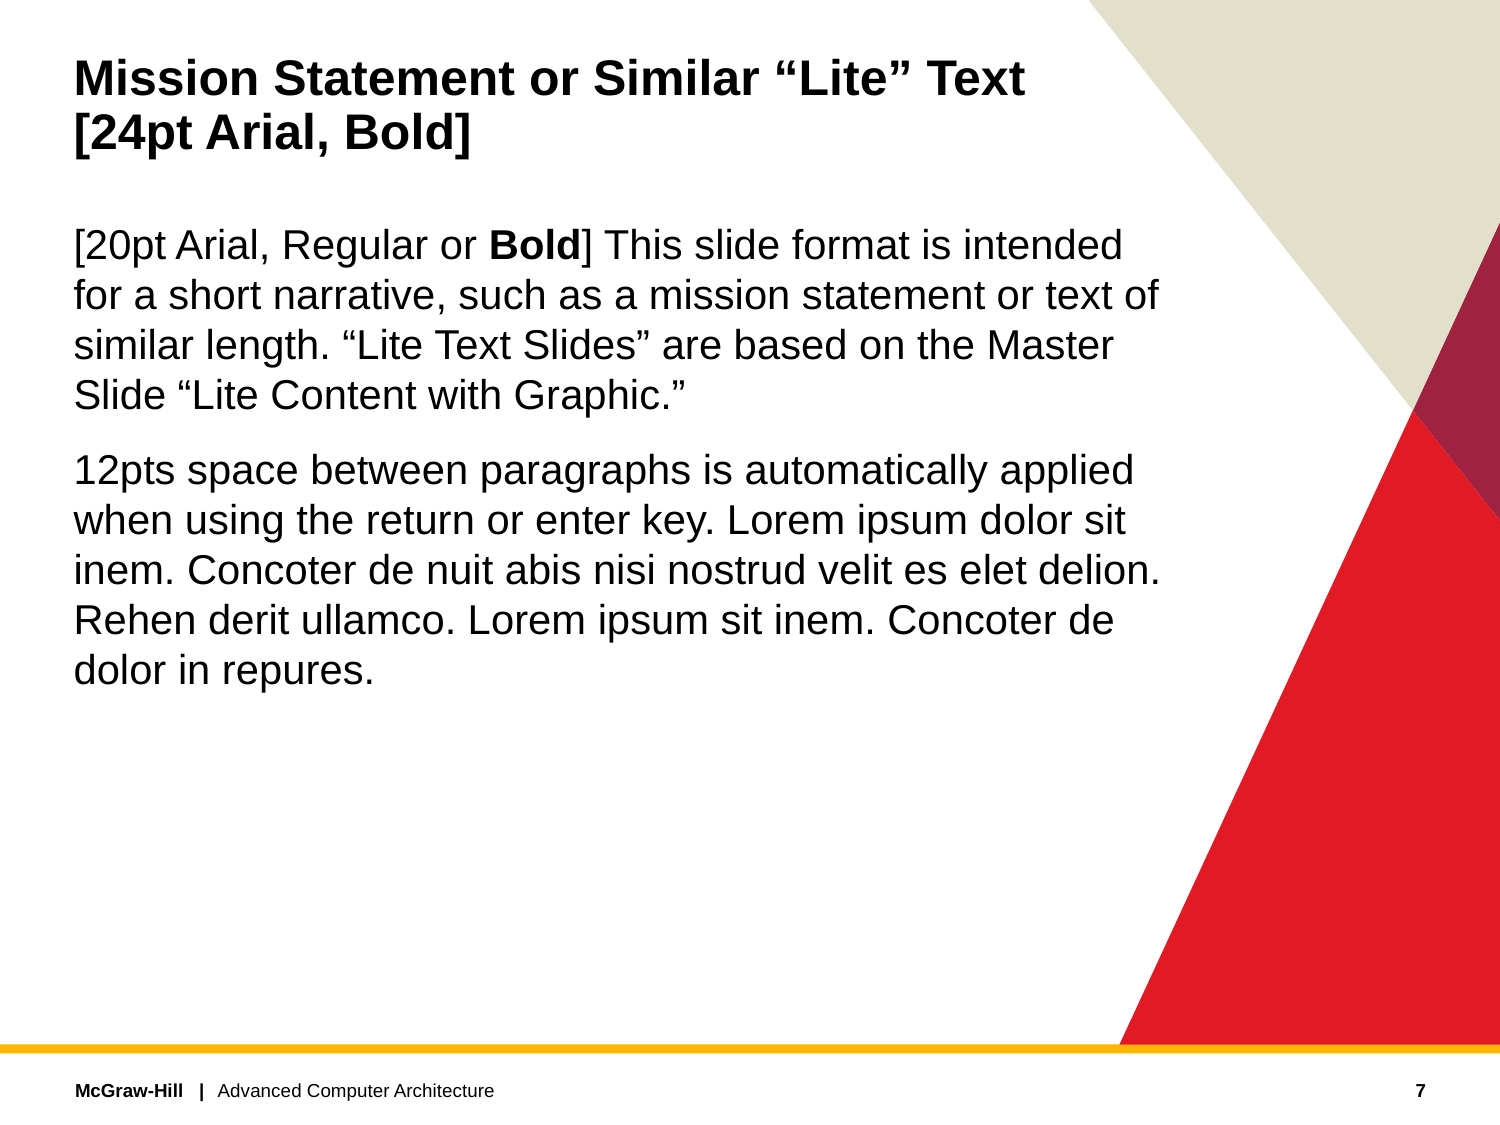

# Mission Statement or Similar “Lite” Text  [24pt Arial, Bold]
[20pt Arial, Regular or Bold] This slide format is intended for a short narrative, such as a mission statement or text of similar length. “Lite Text Slides” are based on the Master Slide “Lite Content with Graphic.”
12pts space between paragraphs is automatically applied when using the return or enter key. Lorem ipsum dolor sit inem. Concoter de nuit abis nisi nostrud velit es elet delion. Rehen derit ullamco. Lorem ipsum sit inem. Concoter de dolor in repures.
7
Advanced Computer Architecture